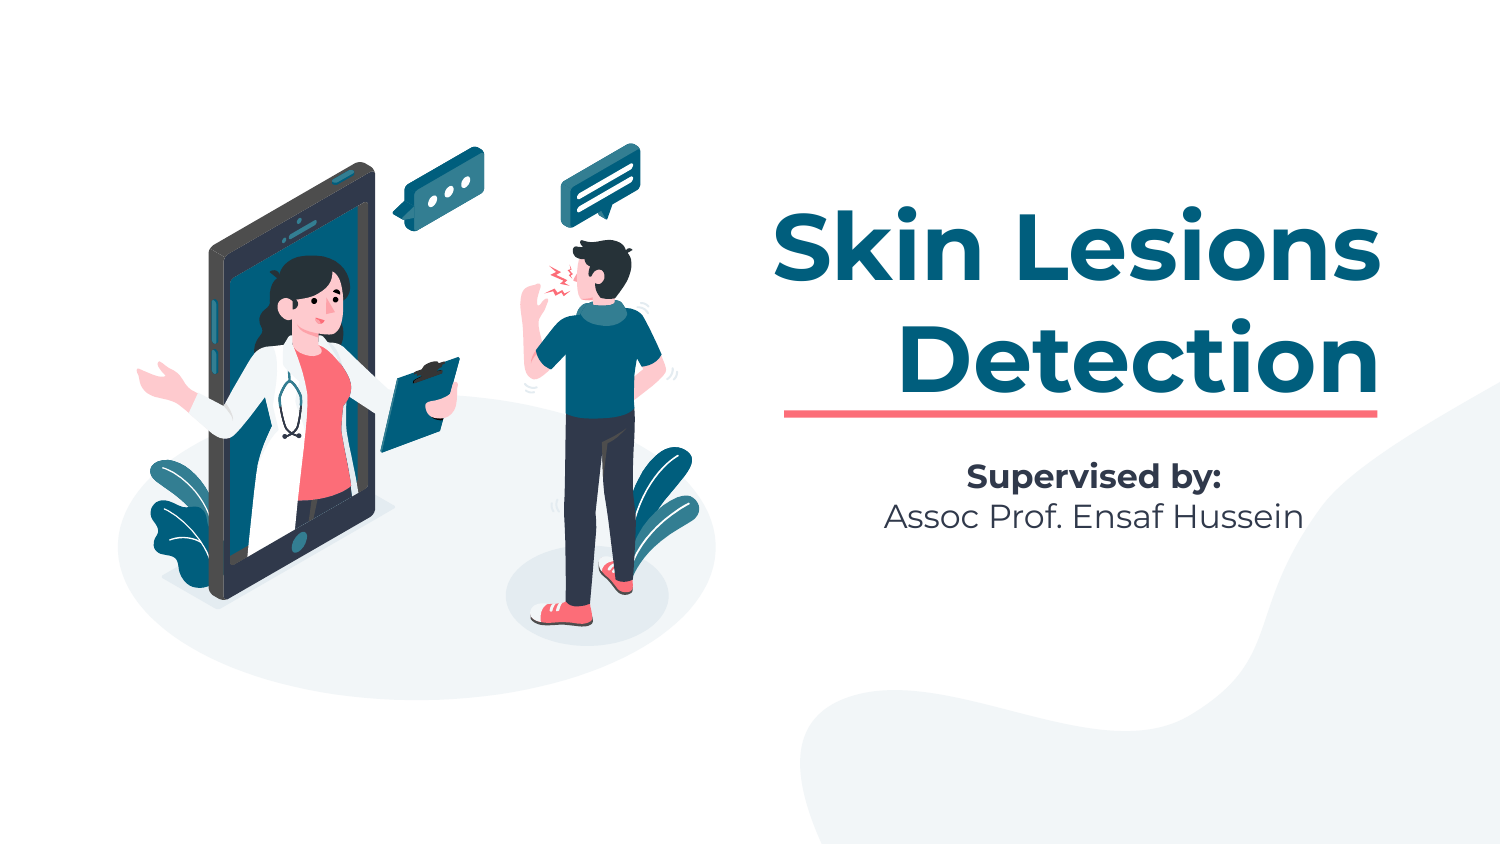

# Skin Lesions Detection

Supervised by:
Assoc Prof. Ensaf Hussein